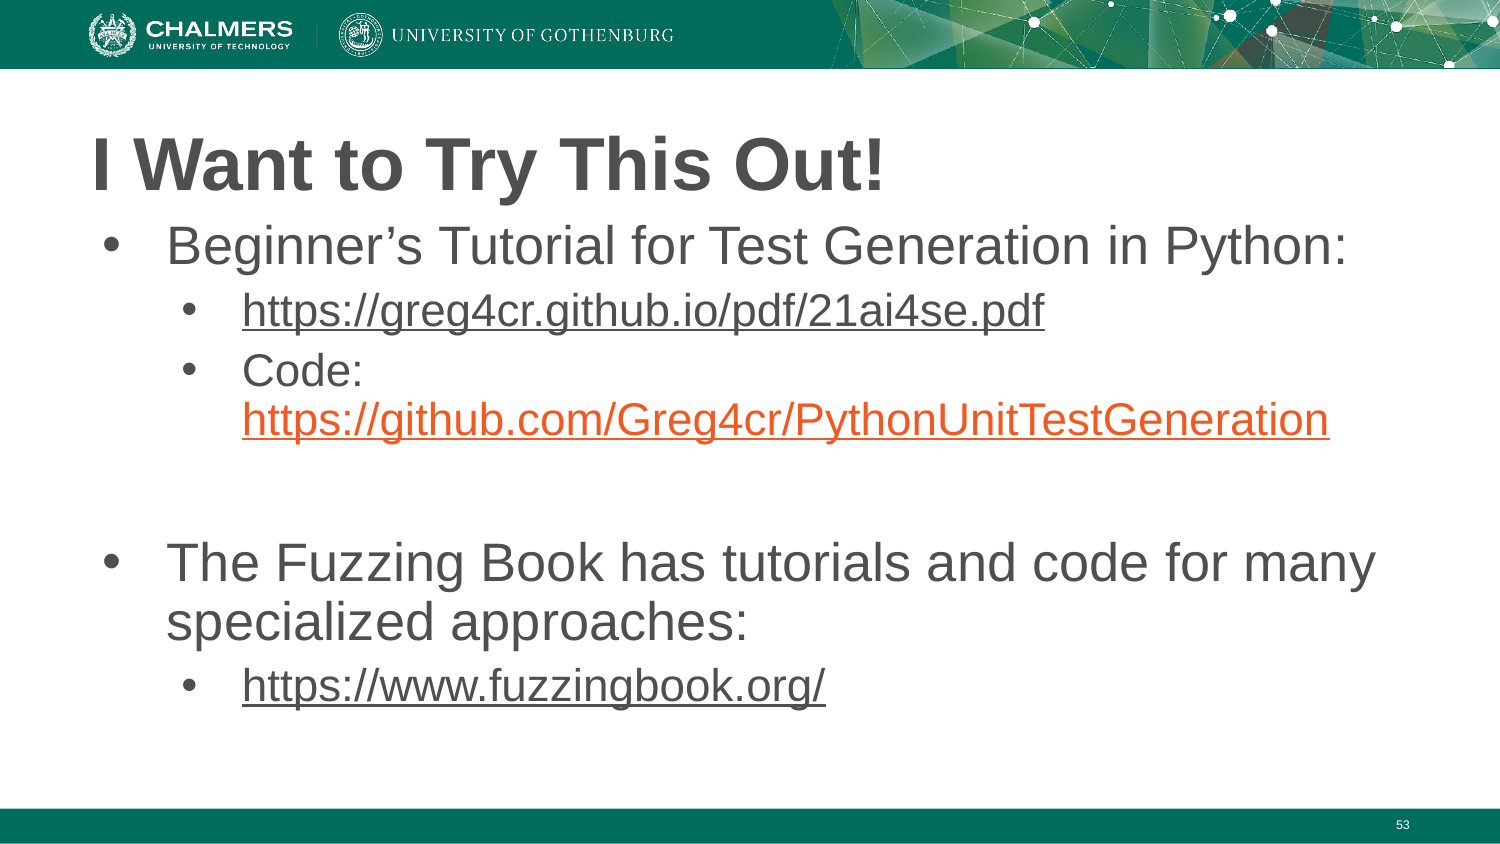

# I Want to Try This Out!
Beginner’s Tutorial for Test Generation in Python:
https://greg4cr.github.io/pdf/21ai4se.pdf
Code: https://github.com/Greg4cr/PythonUnitTestGeneration

The Fuzzing Book has tutorials and code for many specialized approaches:
https://www.fuzzingbook.org/
53